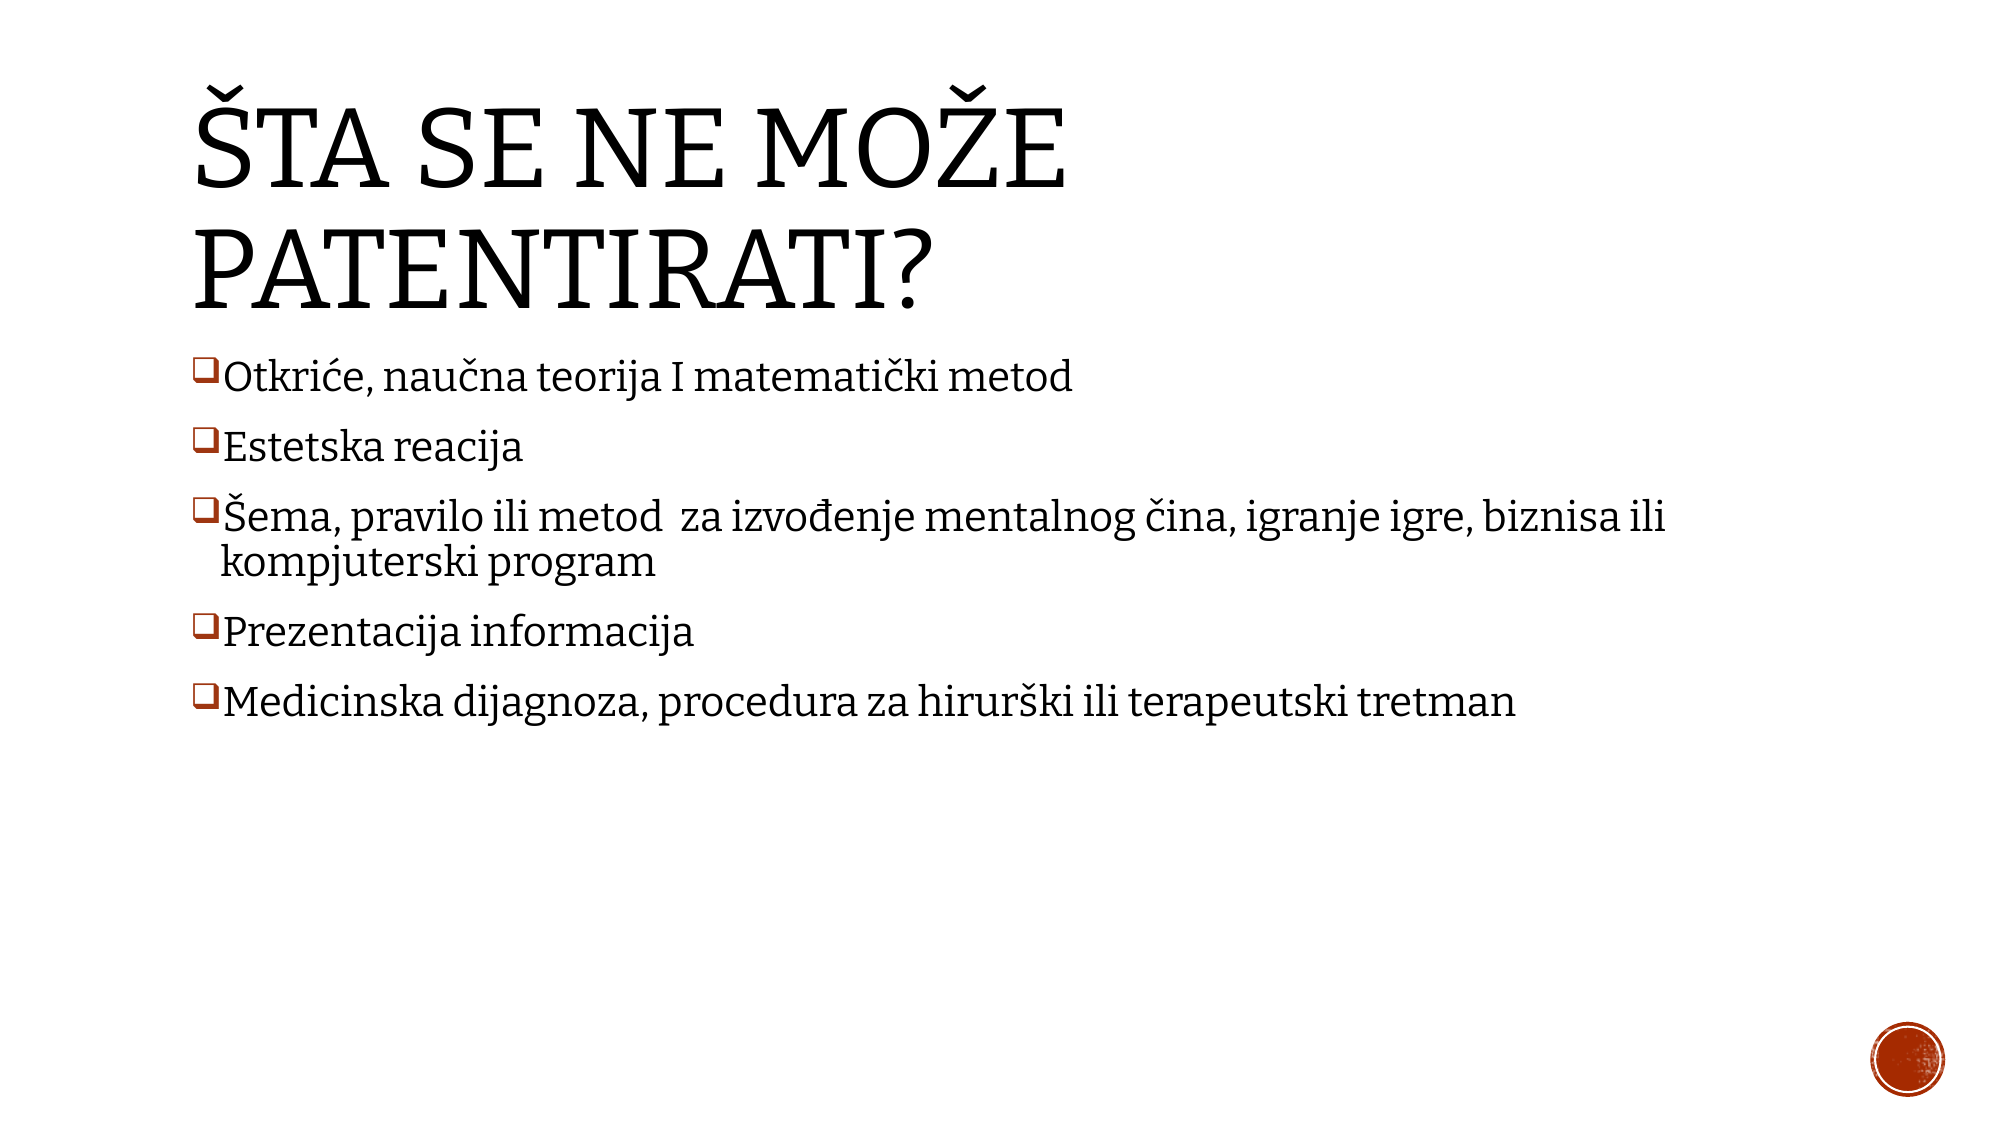

# Šta se ne može patentirati?
Otkriće, naučna teorija I matematički metod
Estetska reacija
Šema, pravilo ili metod  za izvođenje mentalnog čina, igranje igre, biznisa ili kompjuterski program
Prezentacija informacija
Medicinska dijagnoza, procedura za hirurški ili terapeutski tretman